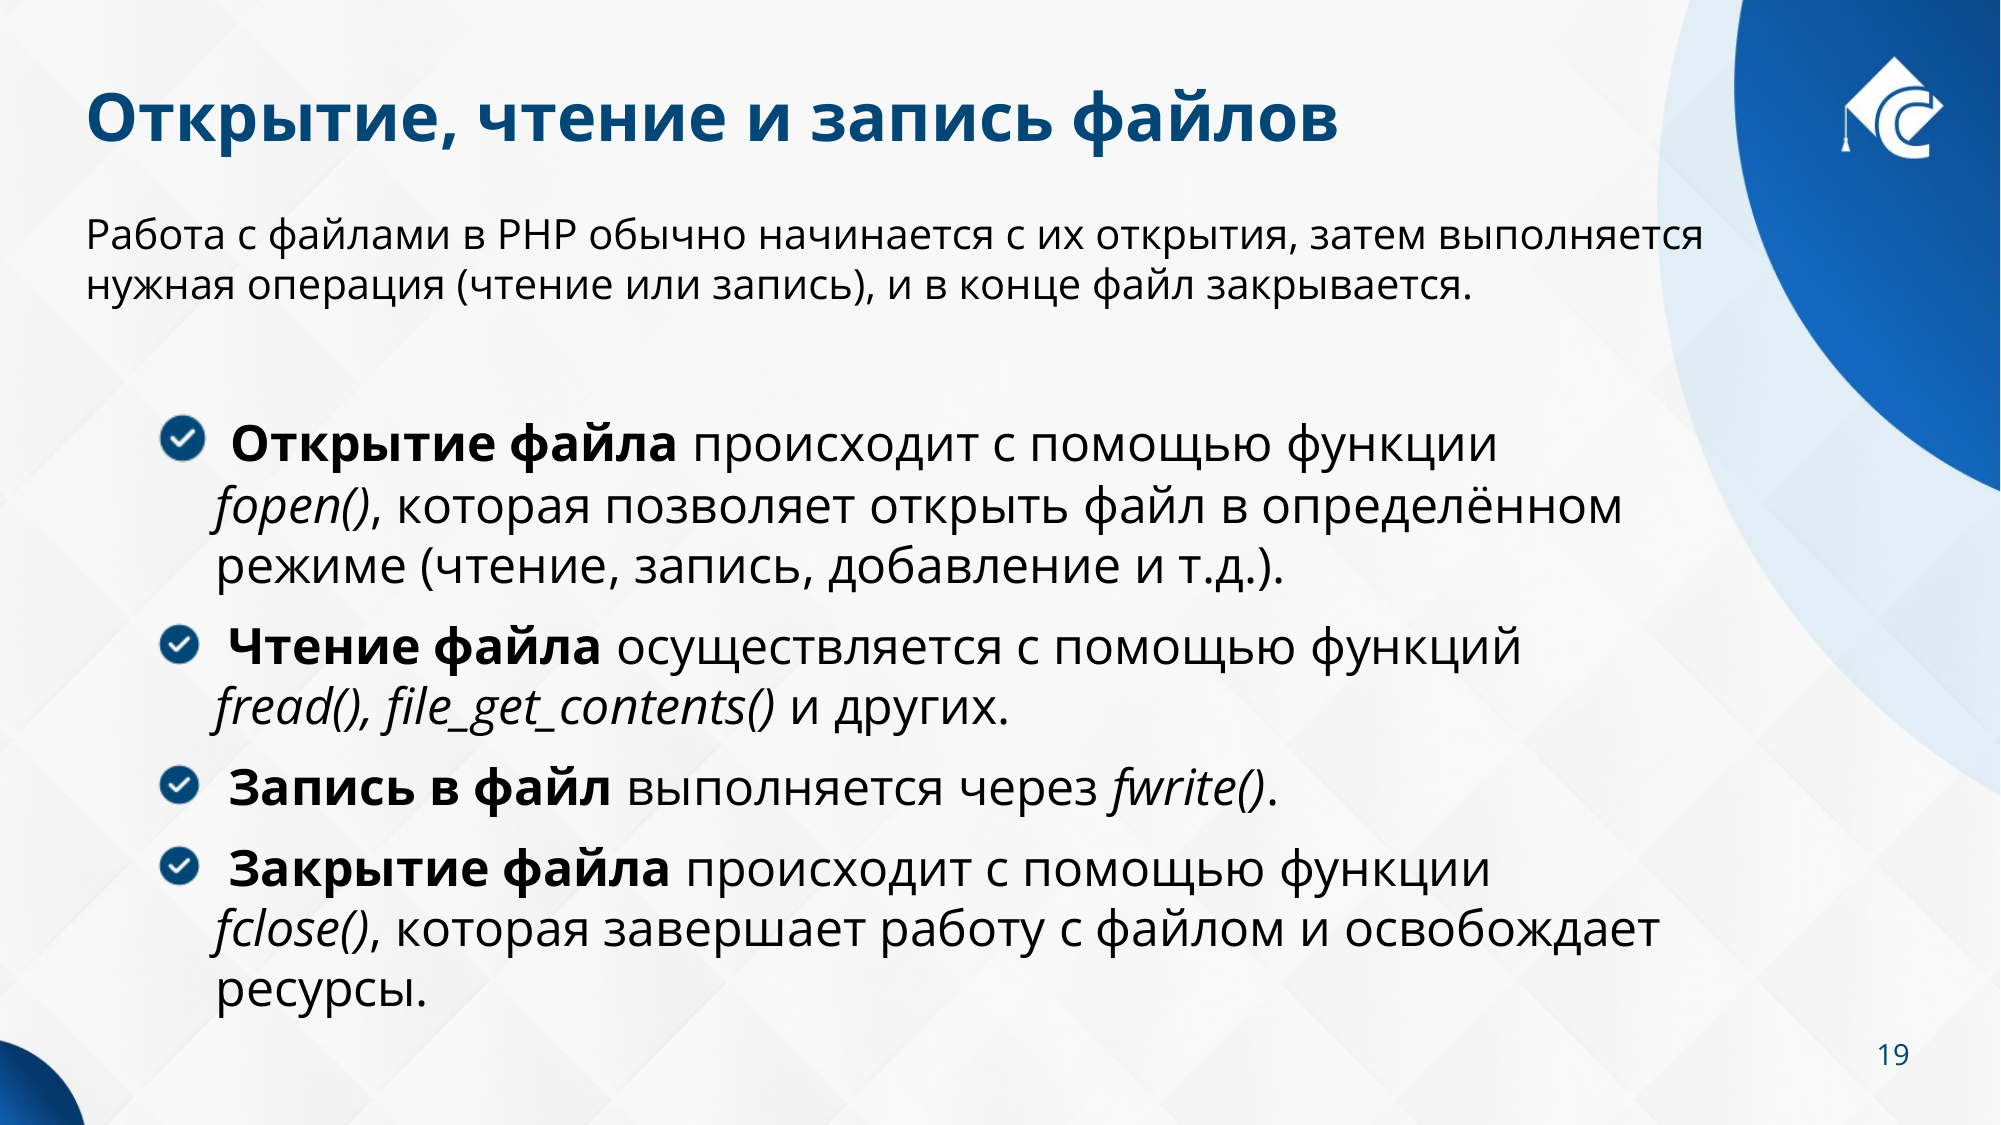

# Открытие, чтение и запись файлов
Работа с файлами в PHP обычно начинается с их открытия, затем выполняется нужная операция (чтение или запись), и в конце файл закрывается.
 Открытие файла происходит с помощью функции fopen(), которая позволяет открыть файл в определённом режиме (чтение, запись, добавление и т.д.).
 Чтение файла осуществляется с помощью функций fread(), file_get_contents() и других.
 Запись в файл выполняется через fwrite().
 Закрытие файла происходит с помощью функции fclose(), которая завершает работу с файлом и освобождает ресурсы.
19